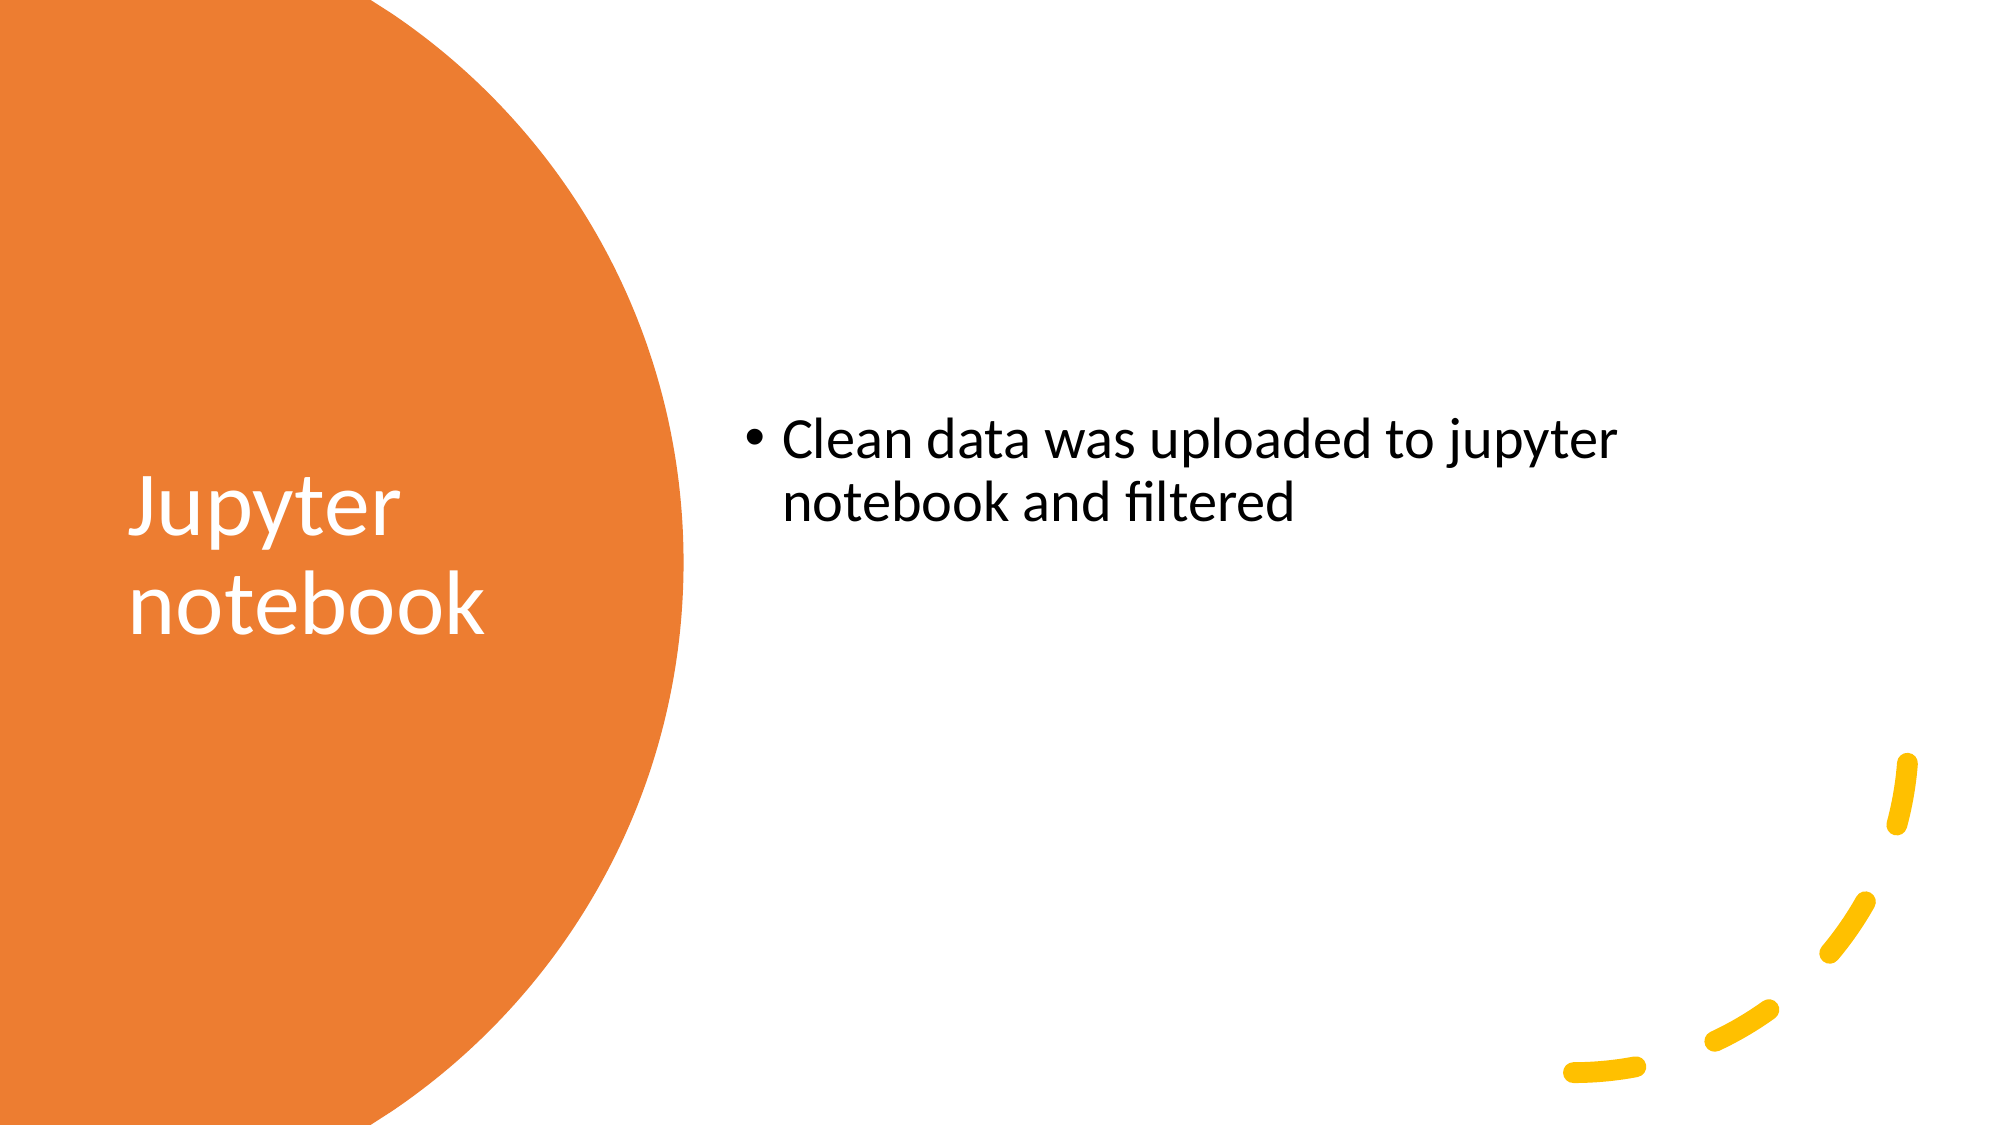

Clean data was uploaded to jupyter notebook and filtered

# Jupyter notebook